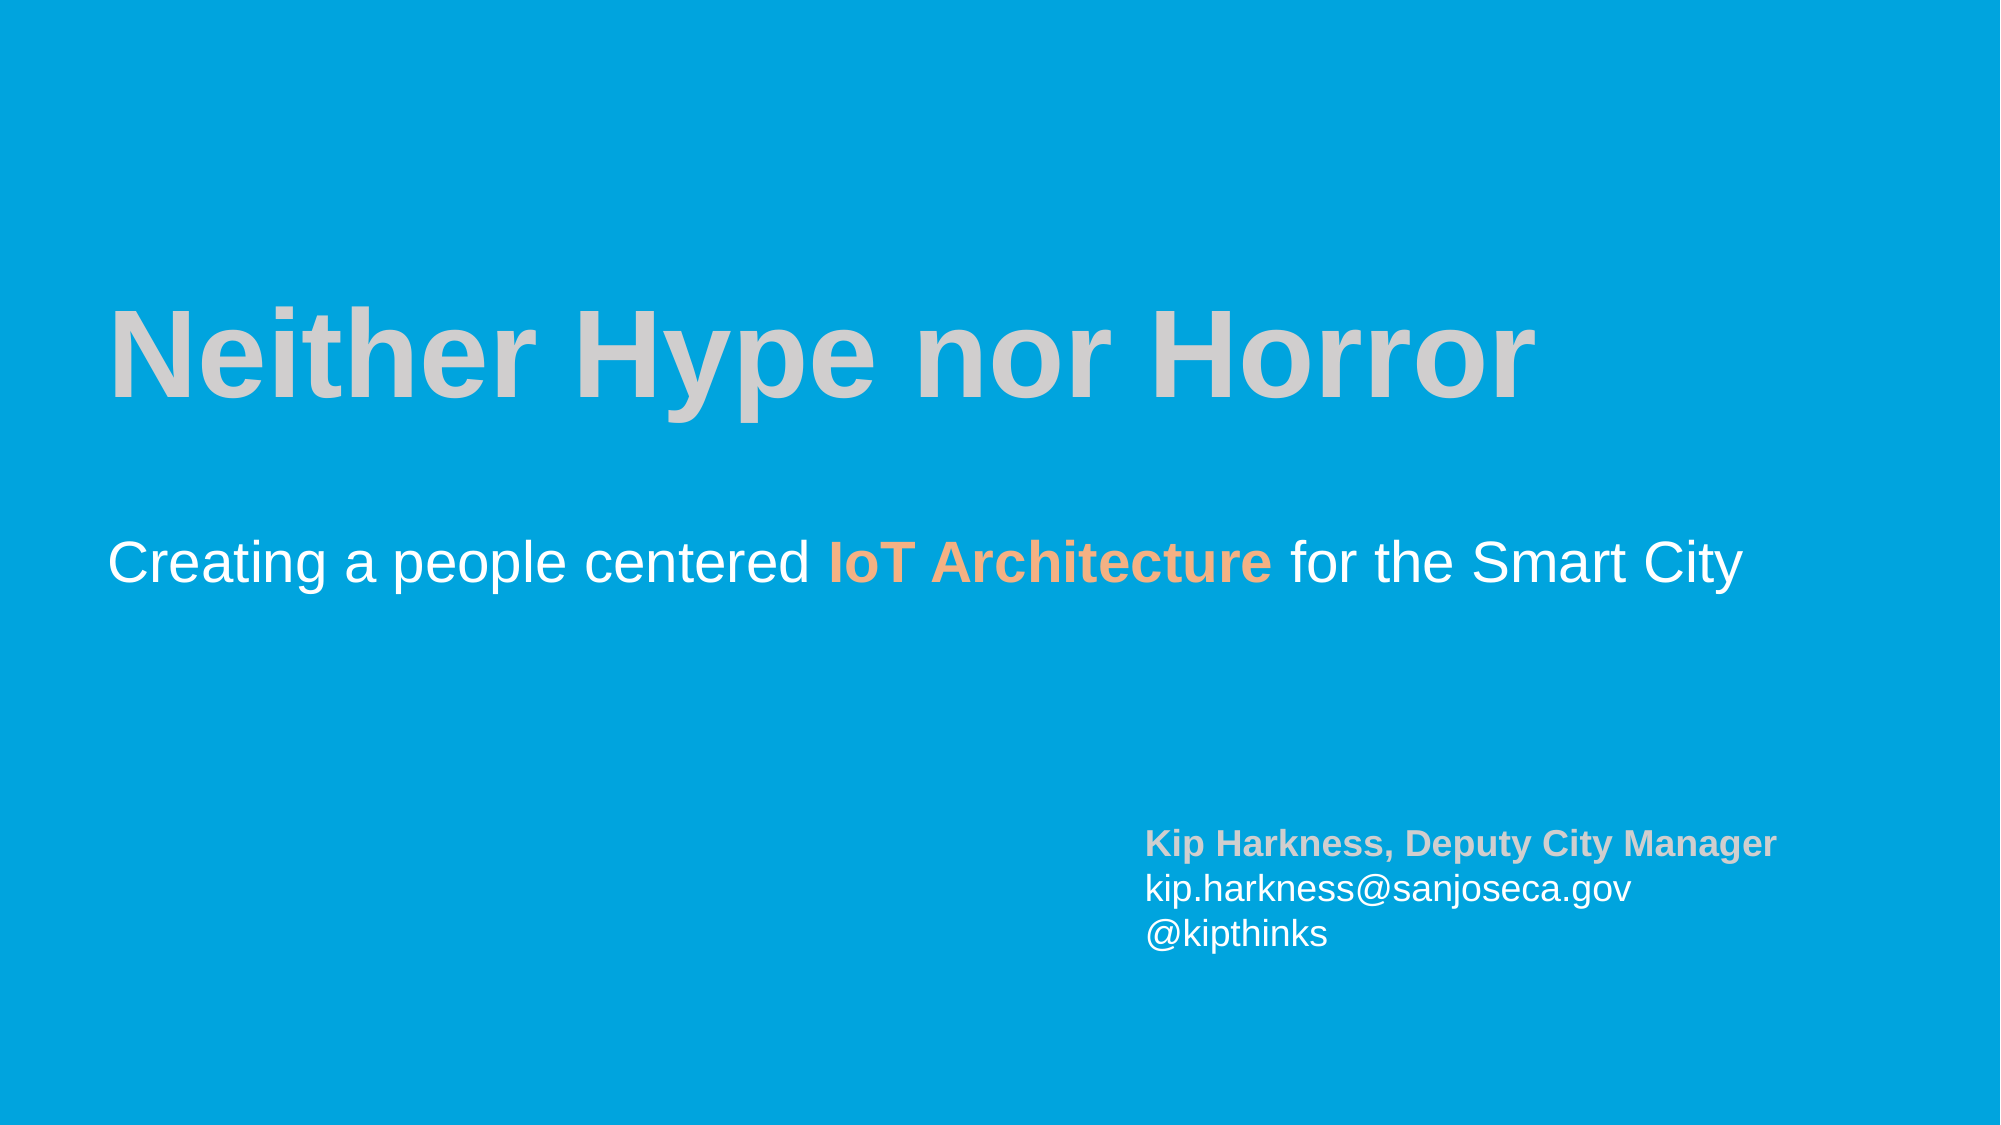

# Neither Hype nor Horror
Creating a people centered IoT Architecture for the Smart City

Kip Harkness, Deputy City Manager
kip.harkness@sanjoseca.gov
@kipthinks